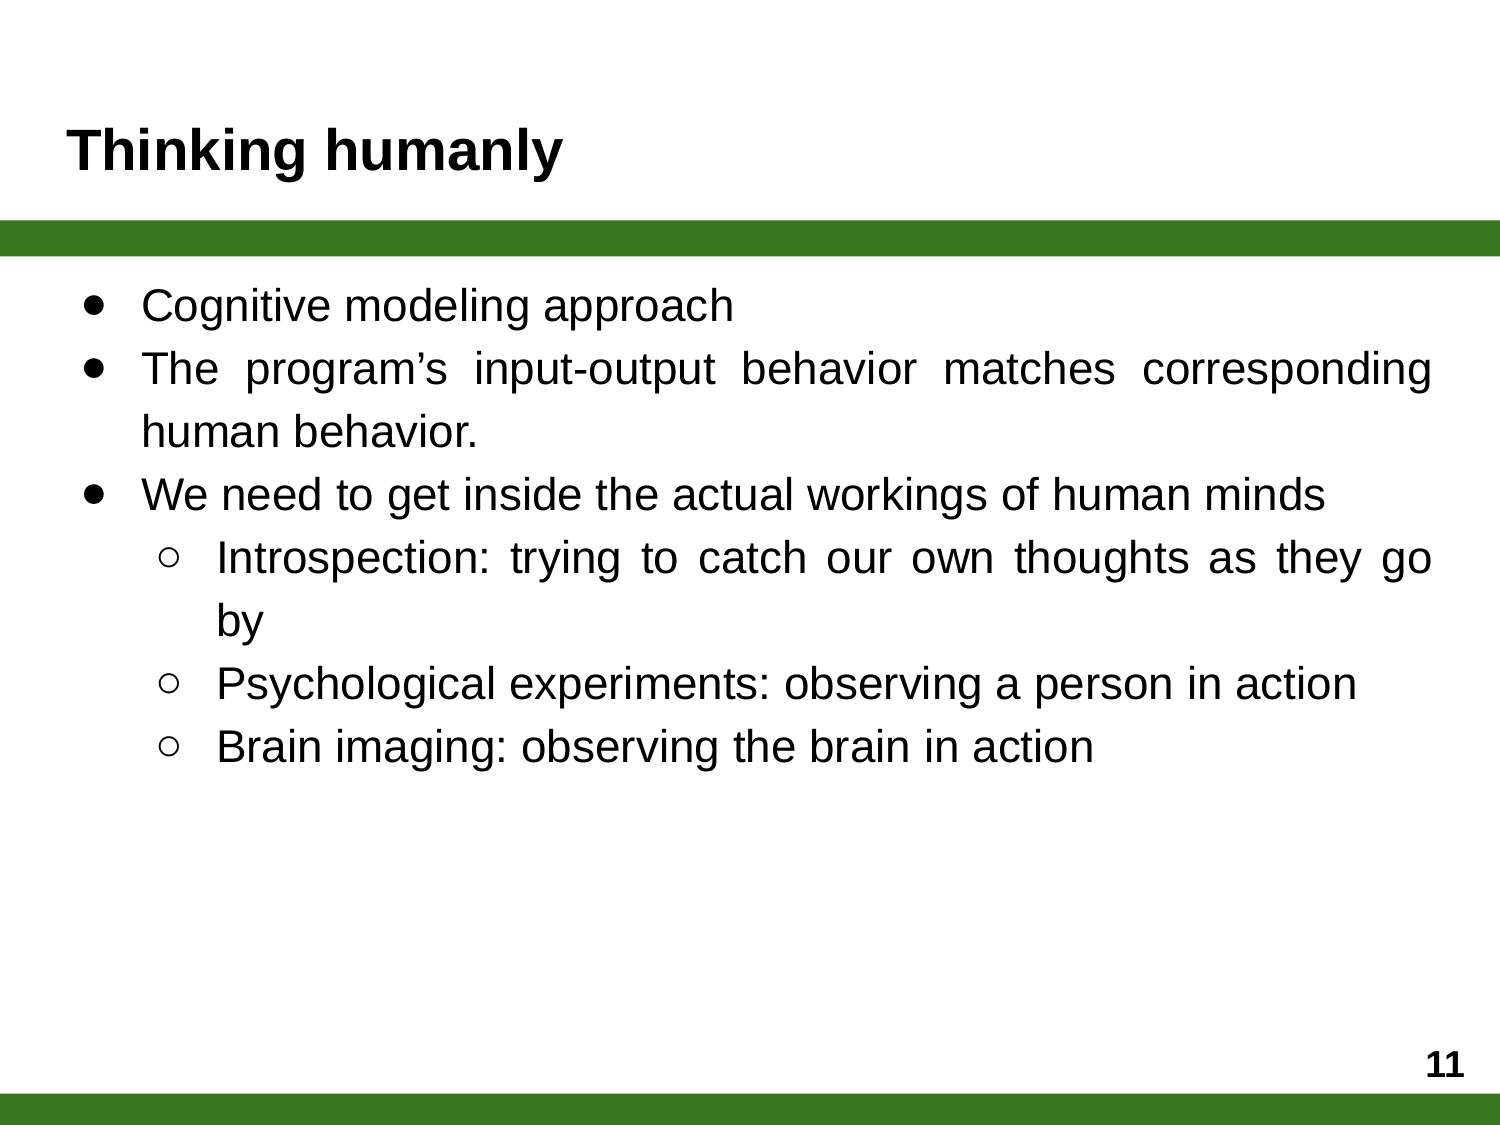

# Thinking humanly
Cognitive modeling approach
The program’s input-output behavior matches corresponding human behavior.
We need to get inside the actual workings of human minds
Introspection: trying to catch our own thoughts as they go by
Psychological experiments: observing a person in action
Brain imaging: observing the brain in action

11